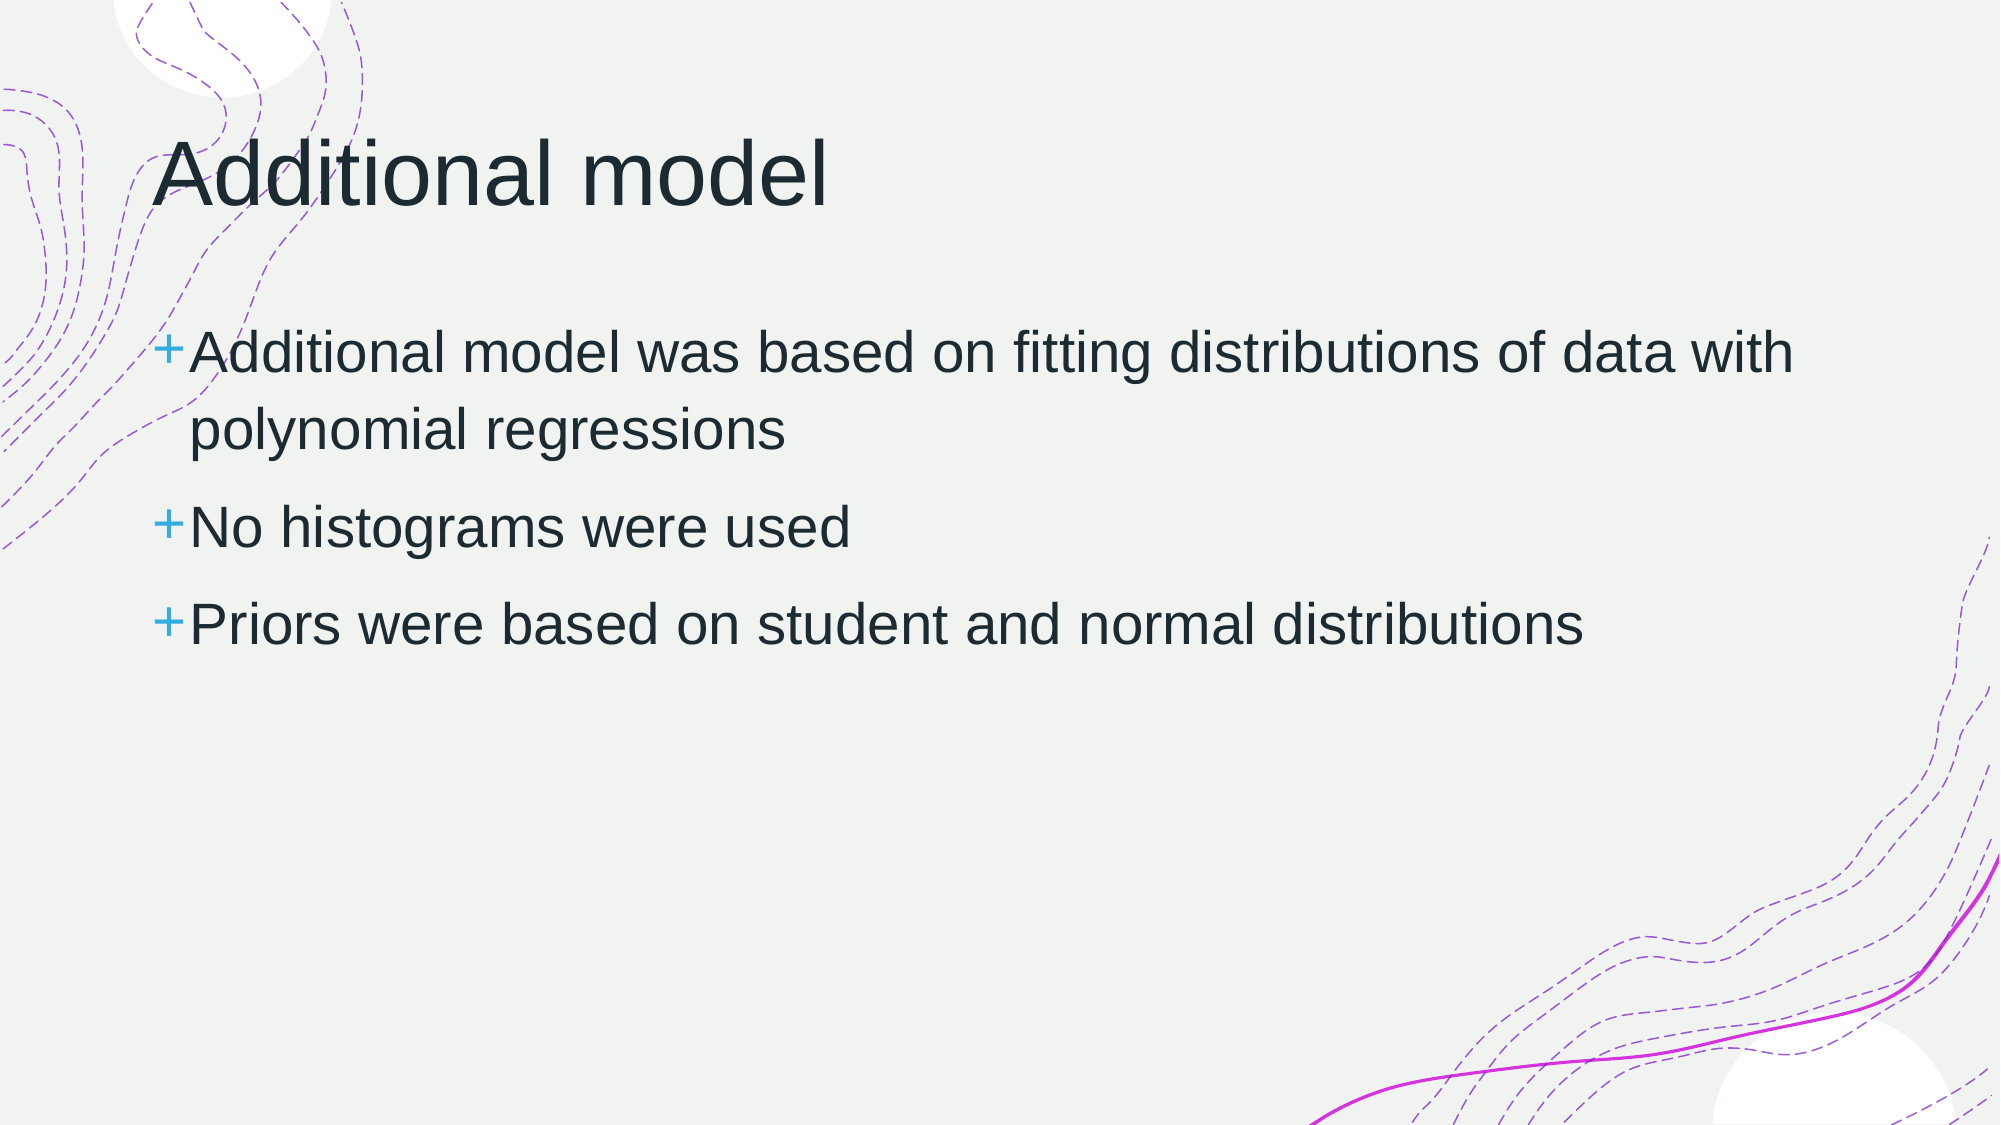

# Additional model
Additional model was based on fitting distributions of data with polynomial regressions
No histograms were used
Priors were based on student and normal distributions